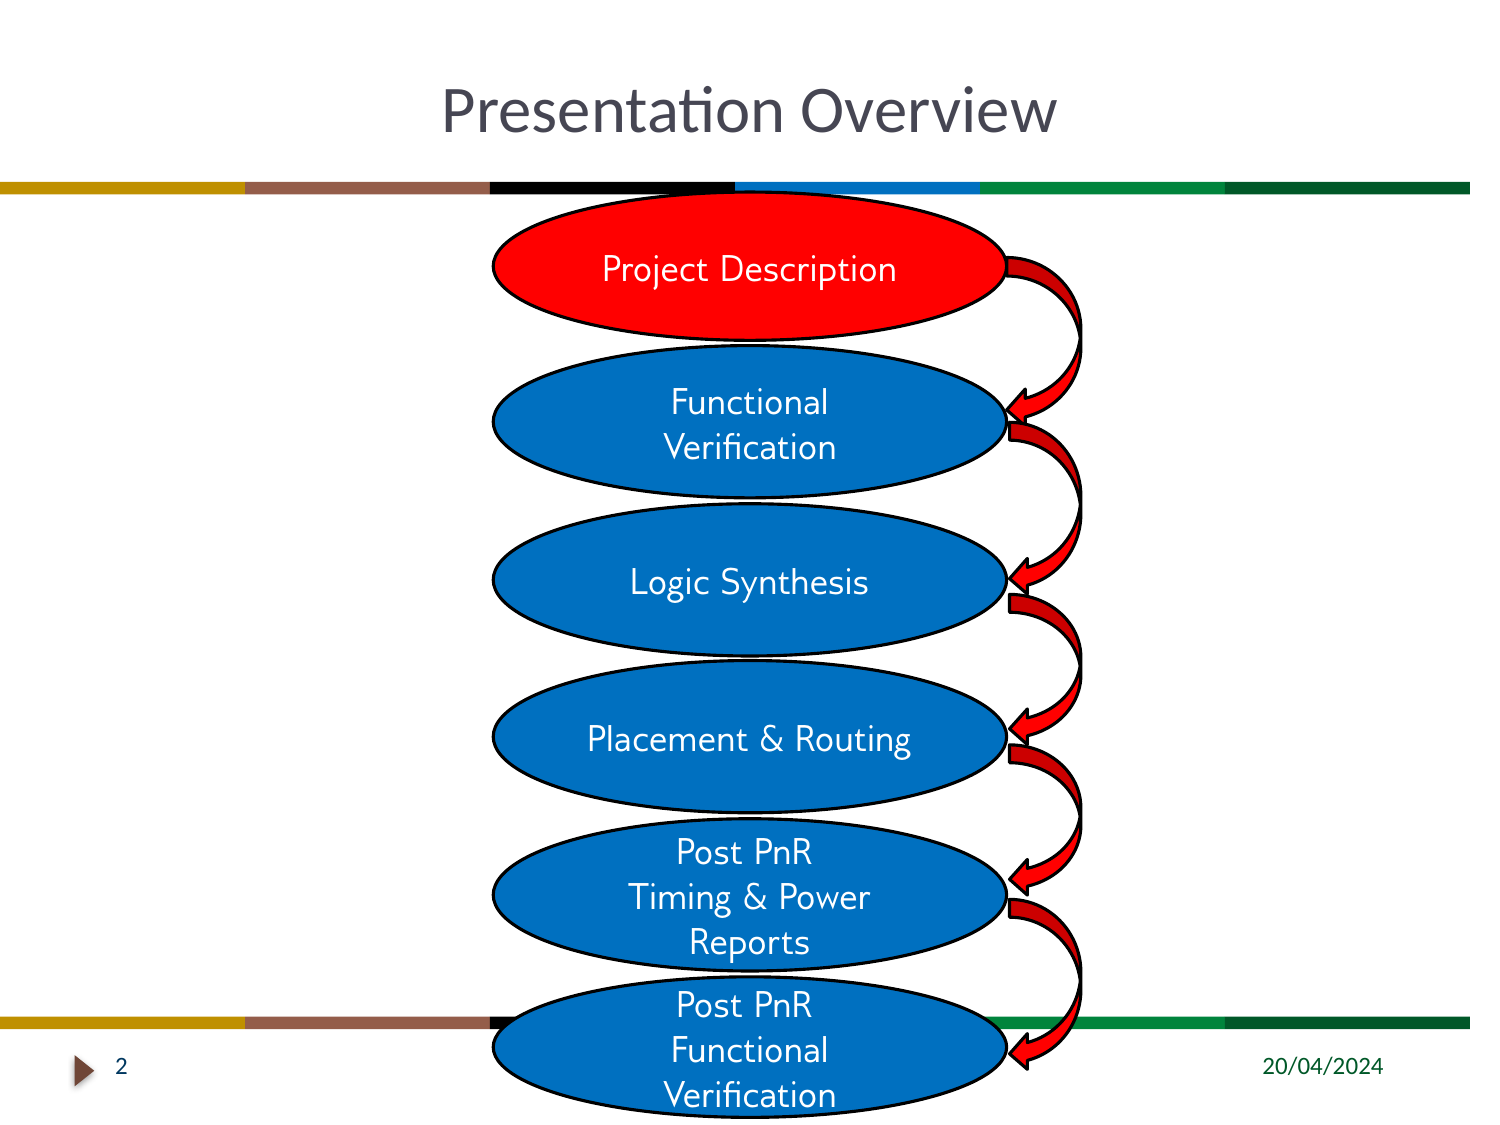

# Presentation Overview
Project Description

Functional Verification

Logic Synthesis

Placement & Routing

Post PnR
Timing & Power Reports

Post PnR
Functional Verification
2
ECE330 - SoC Design
20/04/2024